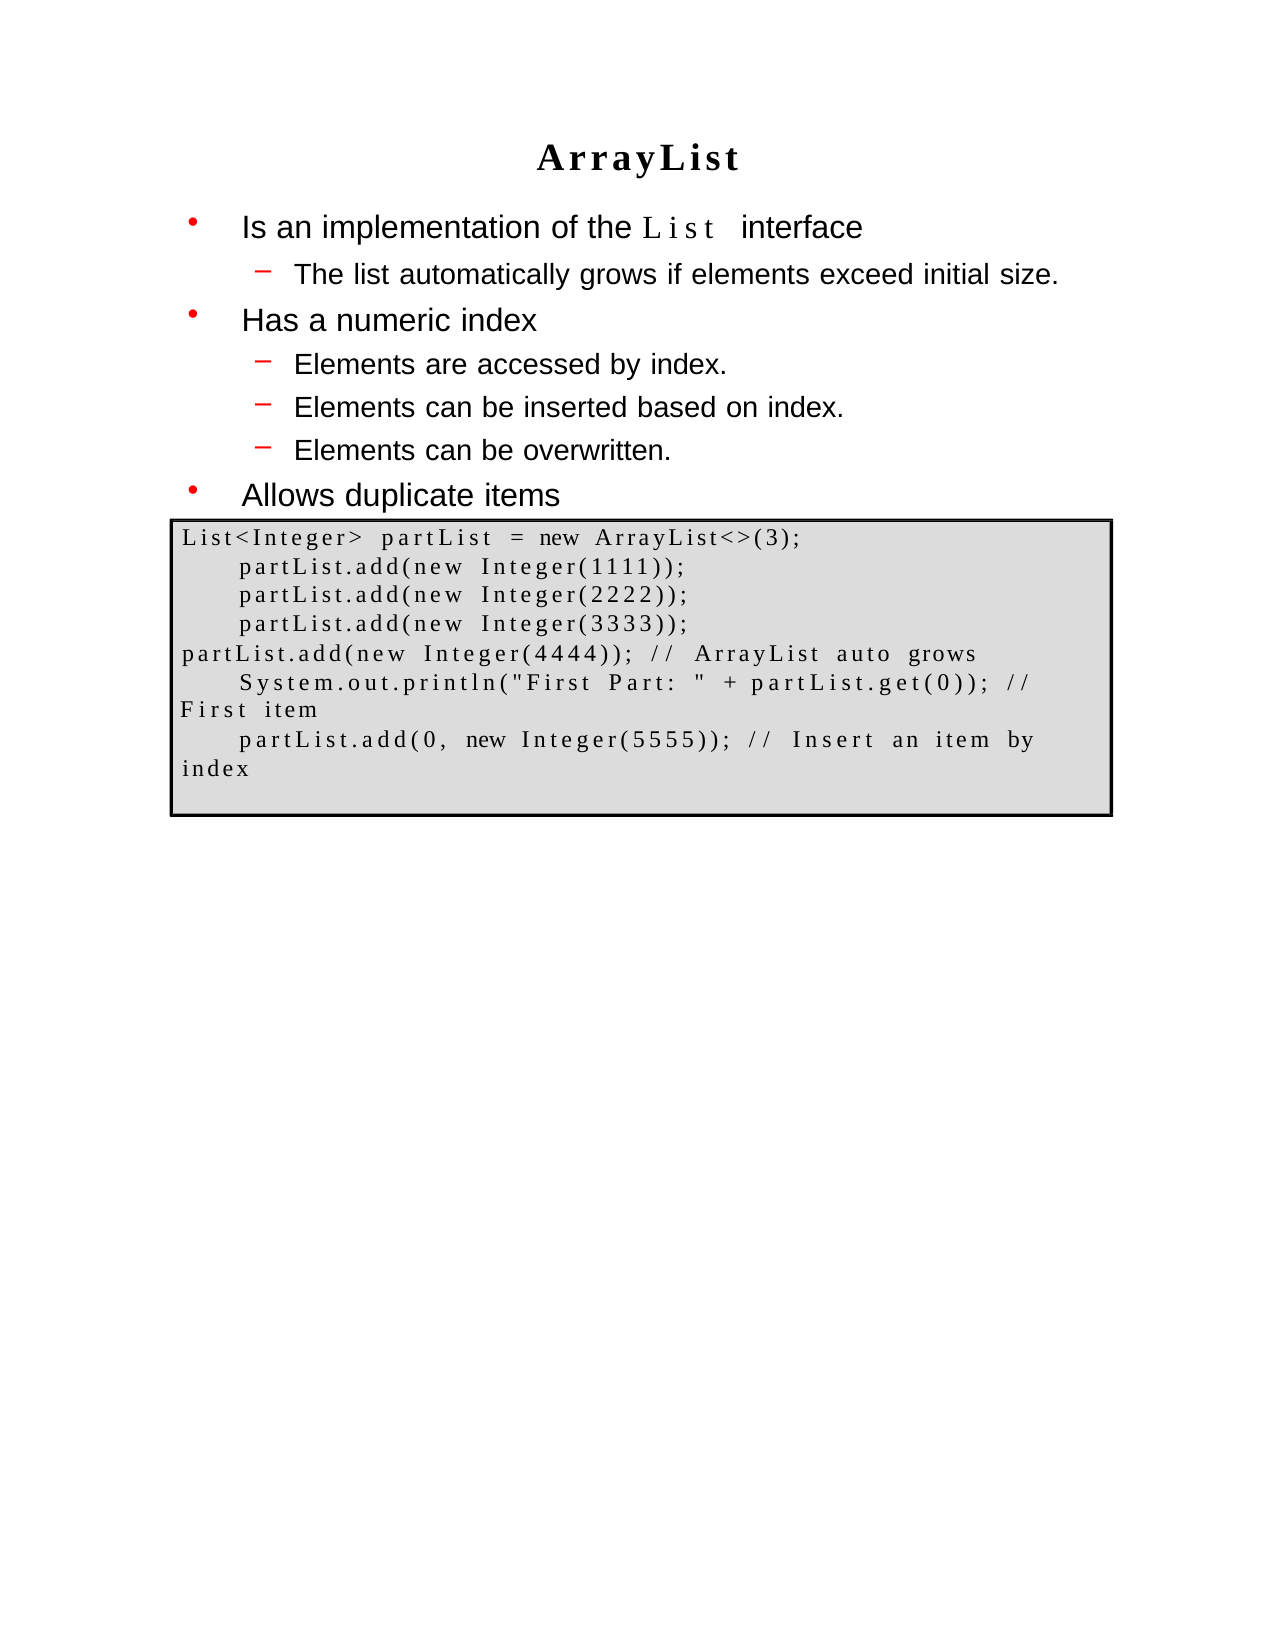

ArrayList
Is an implementation of the List  interface
The list automatically grows if elements exceed initial size.
Has a numeric index
Elements are accessed by index.
Elements can be inserted based on index.
Elements can be overwritten.
Allows duplicate items
List<Integer> partList = new ArrayList<>(3); partList.add(new Integer(1111)); partList.add(new Integer(2222)); partList.add(new Integer(3333));
partList.add(new Integer(4444)); // ArrayList auto grows System.out.println("First Part: " + partList.get(0)); //
First item
partList.add(0, new Integer(5555)); // Insert an item by index